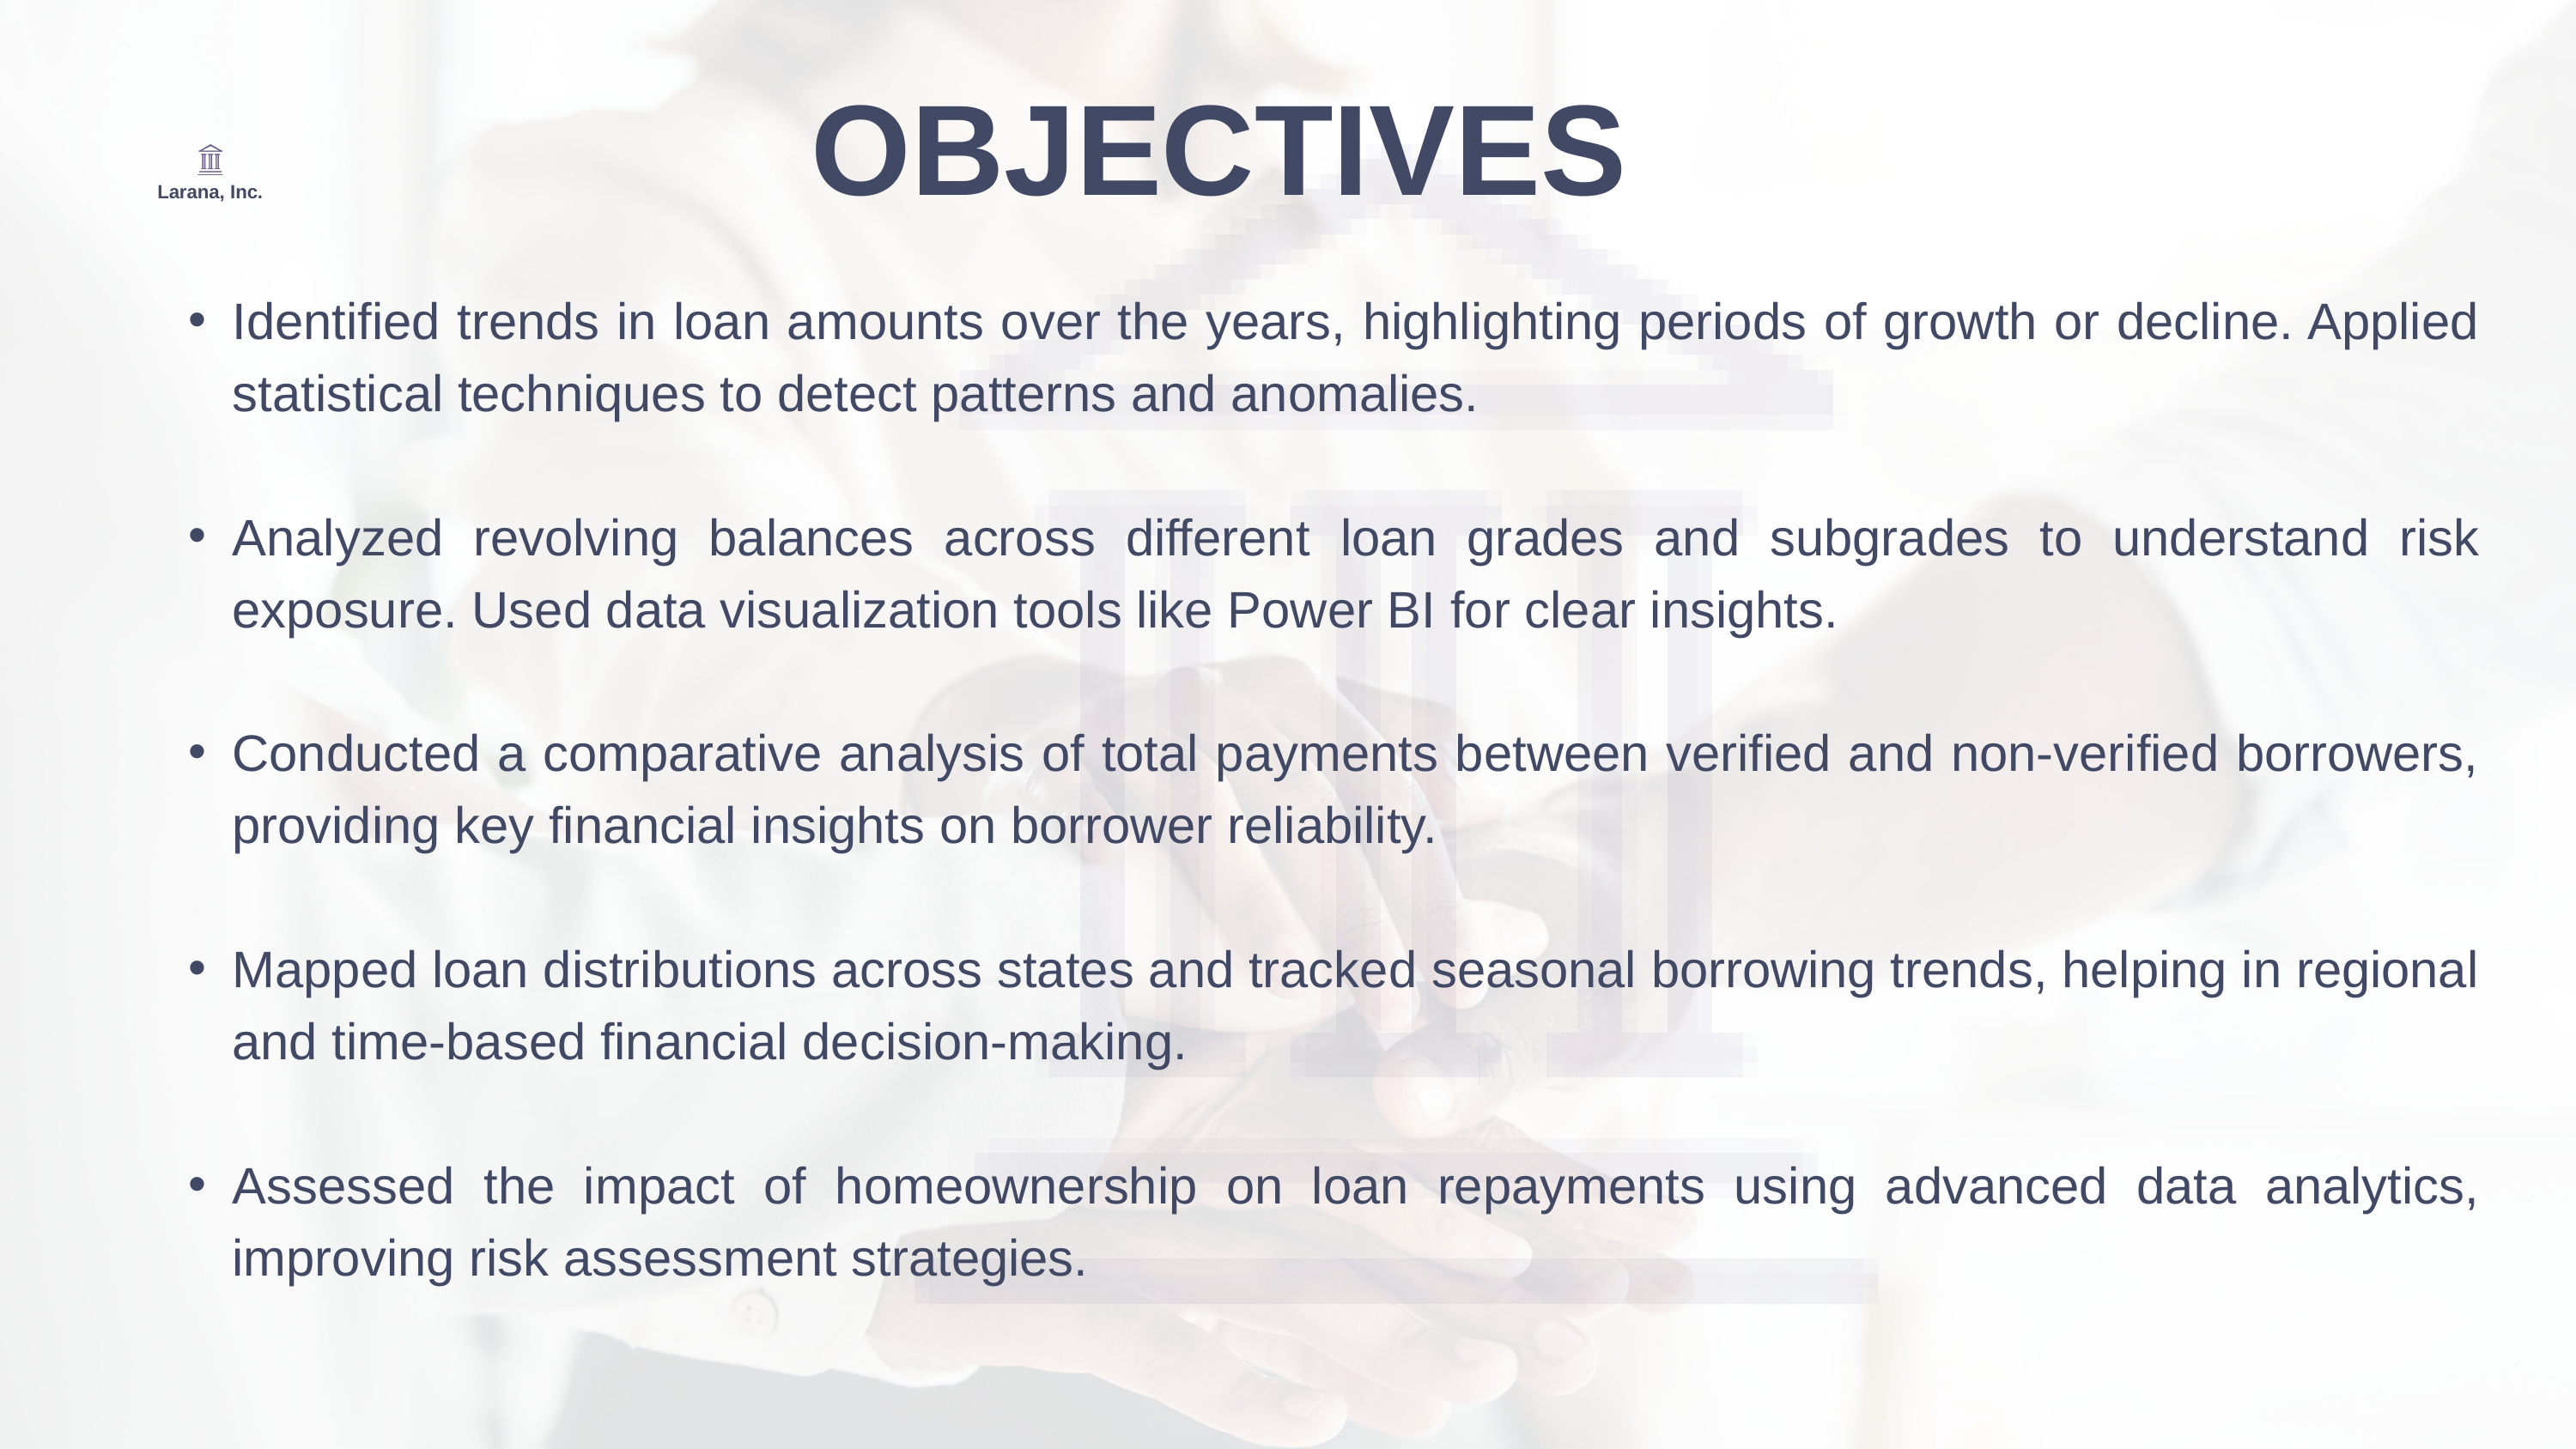

OBJECTIVES

Larana, Inc.
Identified trends in loan amounts over the years, highlighting periods of growth or decline. Applied statistical techniques to detect patterns and anomalies.

Analyzed revolving balances across different loan grades and subgrades to understand risk exposure. Used data visualization tools like Power BI for clear insights.

Conducted a comparative analysis of total payments between verified and non-verified borrowers, providing key financial insights on borrower reliability.

Mapped loan distributions across states and tracked seasonal borrowing trends, helping in regional and time-based financial decision-making.

Assessed the impact of homeownership on loan repayments using advanced data analytics, improving risk assessment strategies.